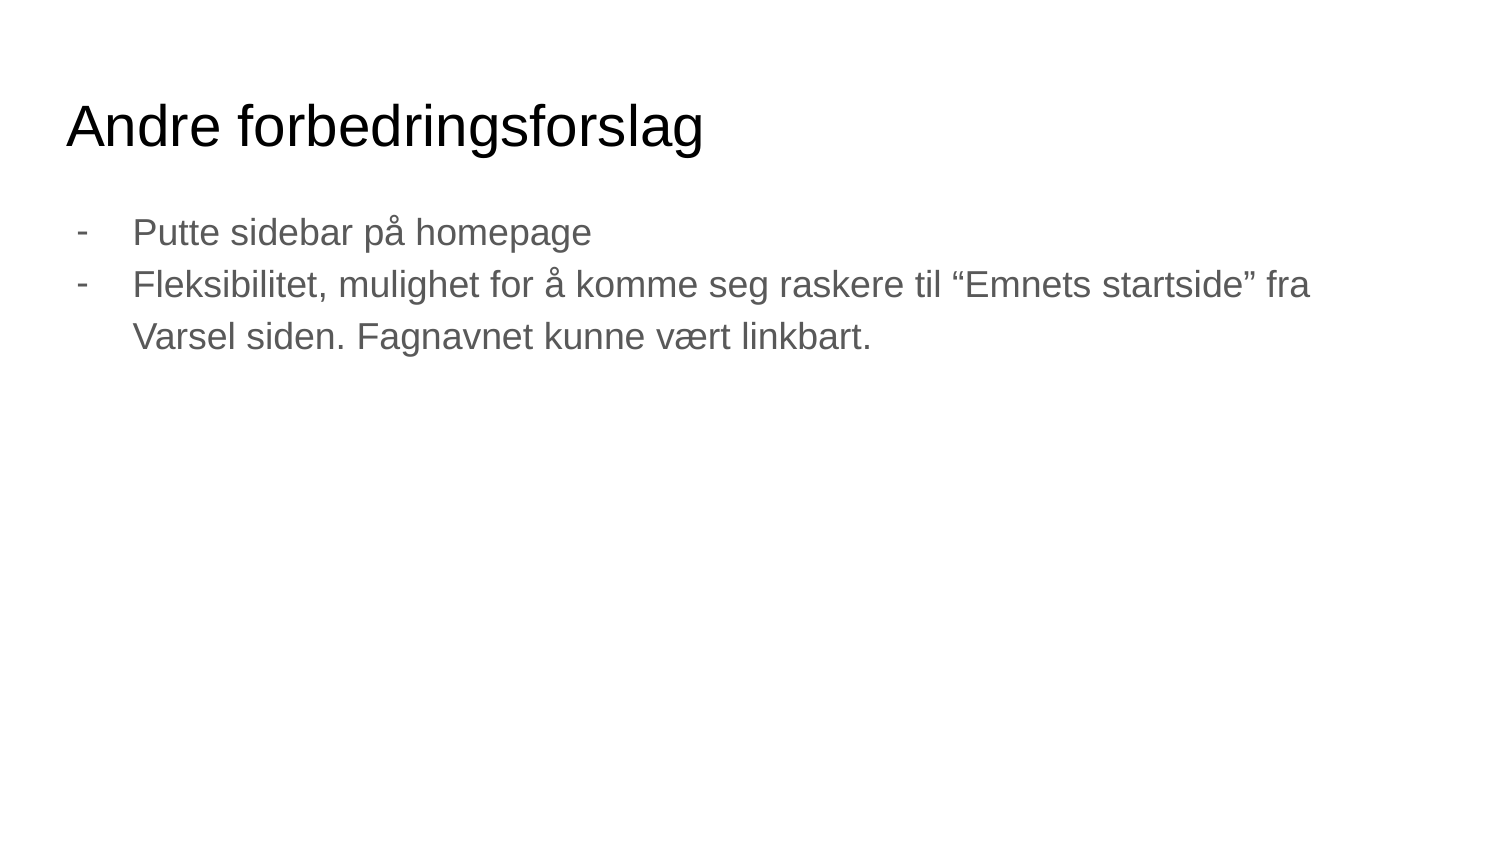

# Andre forbedringsforslag
Putte sidebar på homepage
Fleksibilitet, mulighet for å komme seg raskere til “Emnets startside” fra Varsel siden. Fagnavnet kunne vært linkbart.